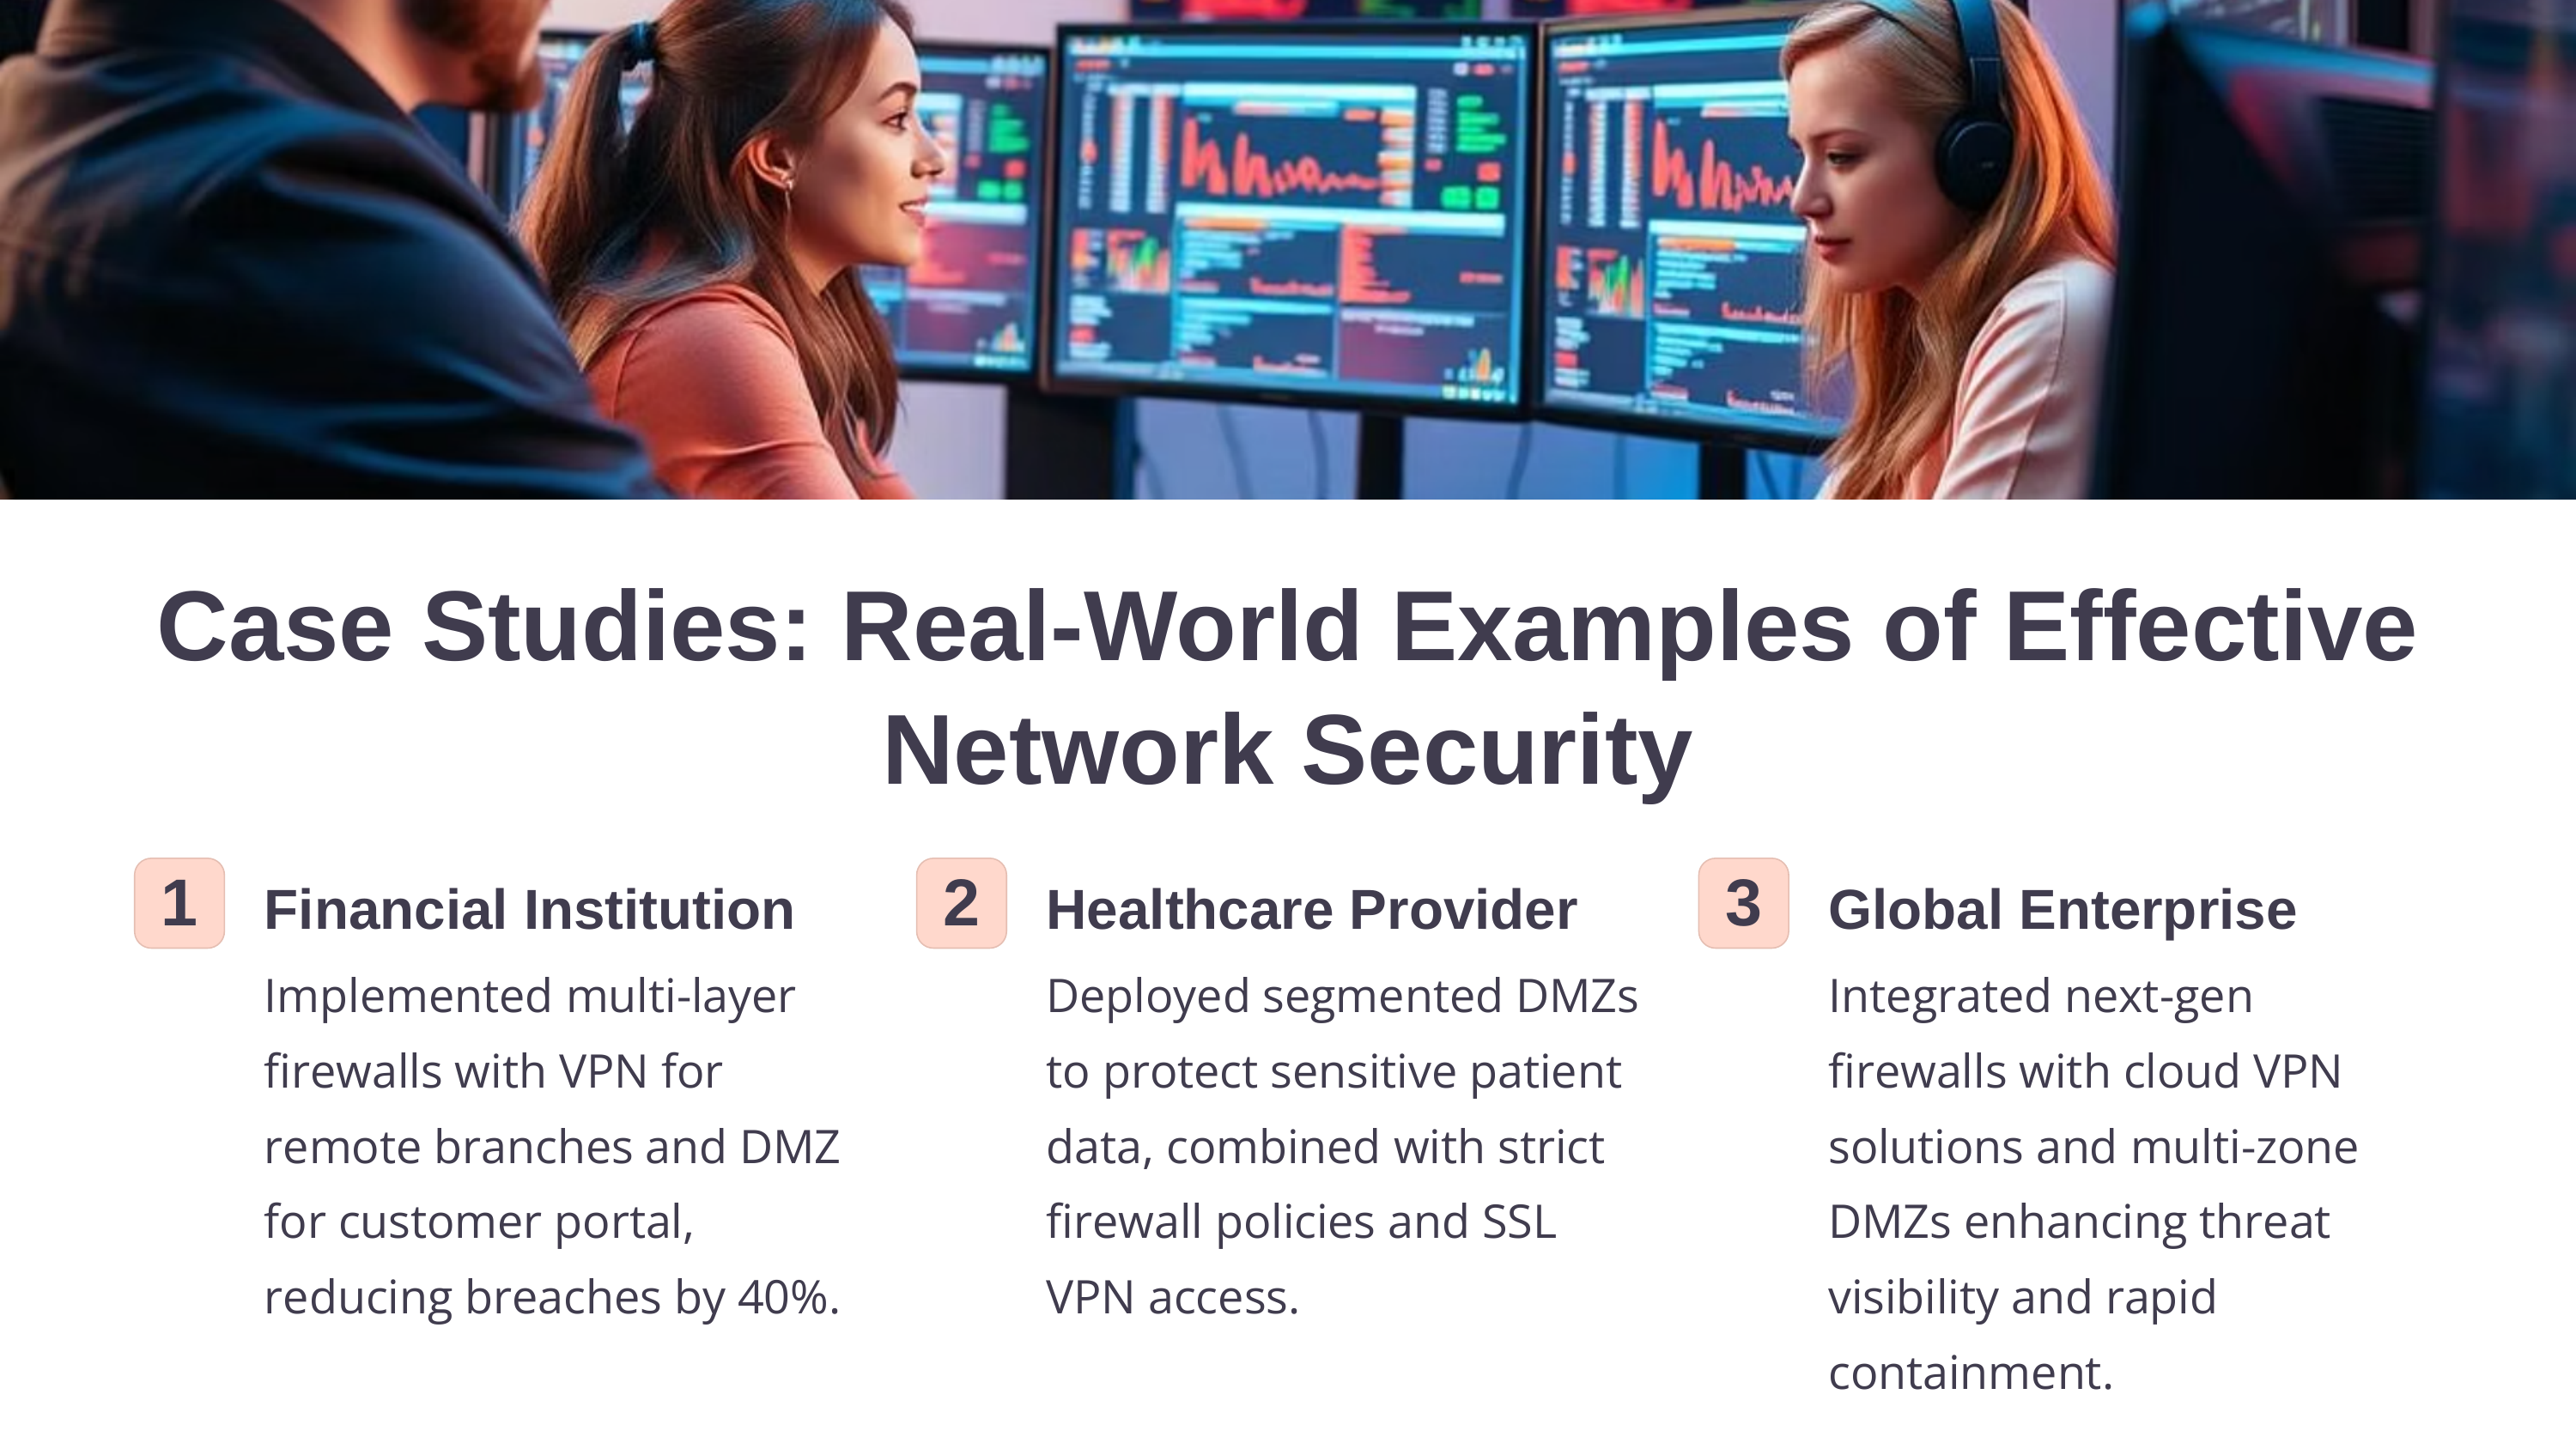

Case Studies: Real-World Examples of Effective Network Security

1

2

3

Financial Institution

Healthcare Provider

Global Enterprise

Implemented multi-layer firewalls with VPN for remote branches and DMZ for customer portal, reducing breaches by 40%.

Deployed segmented DMZs to protect sensitive patient data, combined with strict firewall policies and SSL VPN access.

Integrated next-gen firewalls with cloud VPN solutions and multi-zone DMZs enhancing threat visibility and rapid containment.